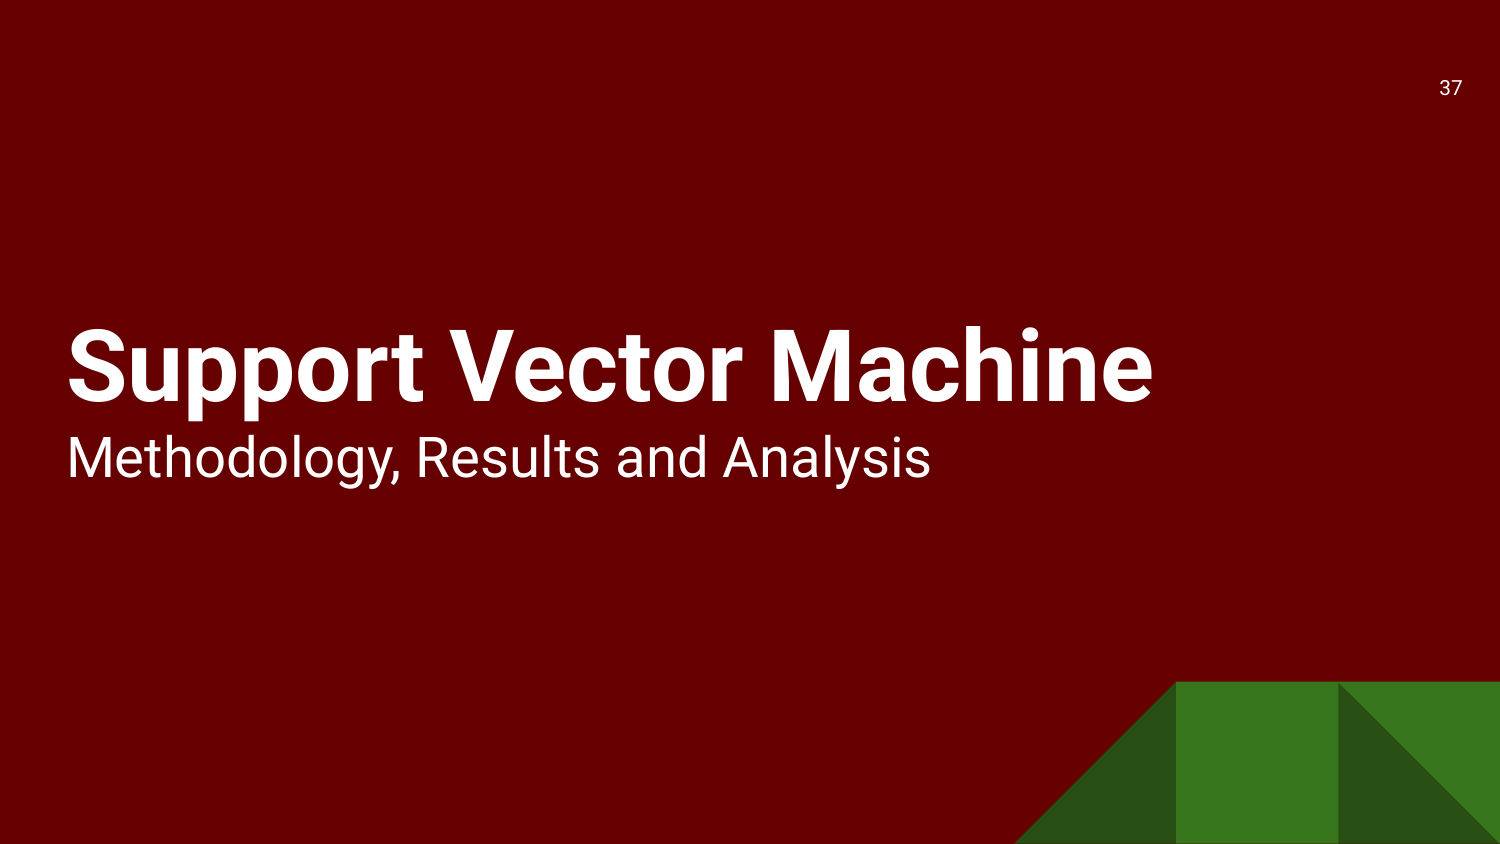

37
# Support Vector Machine
Methodology, Results and Analysis